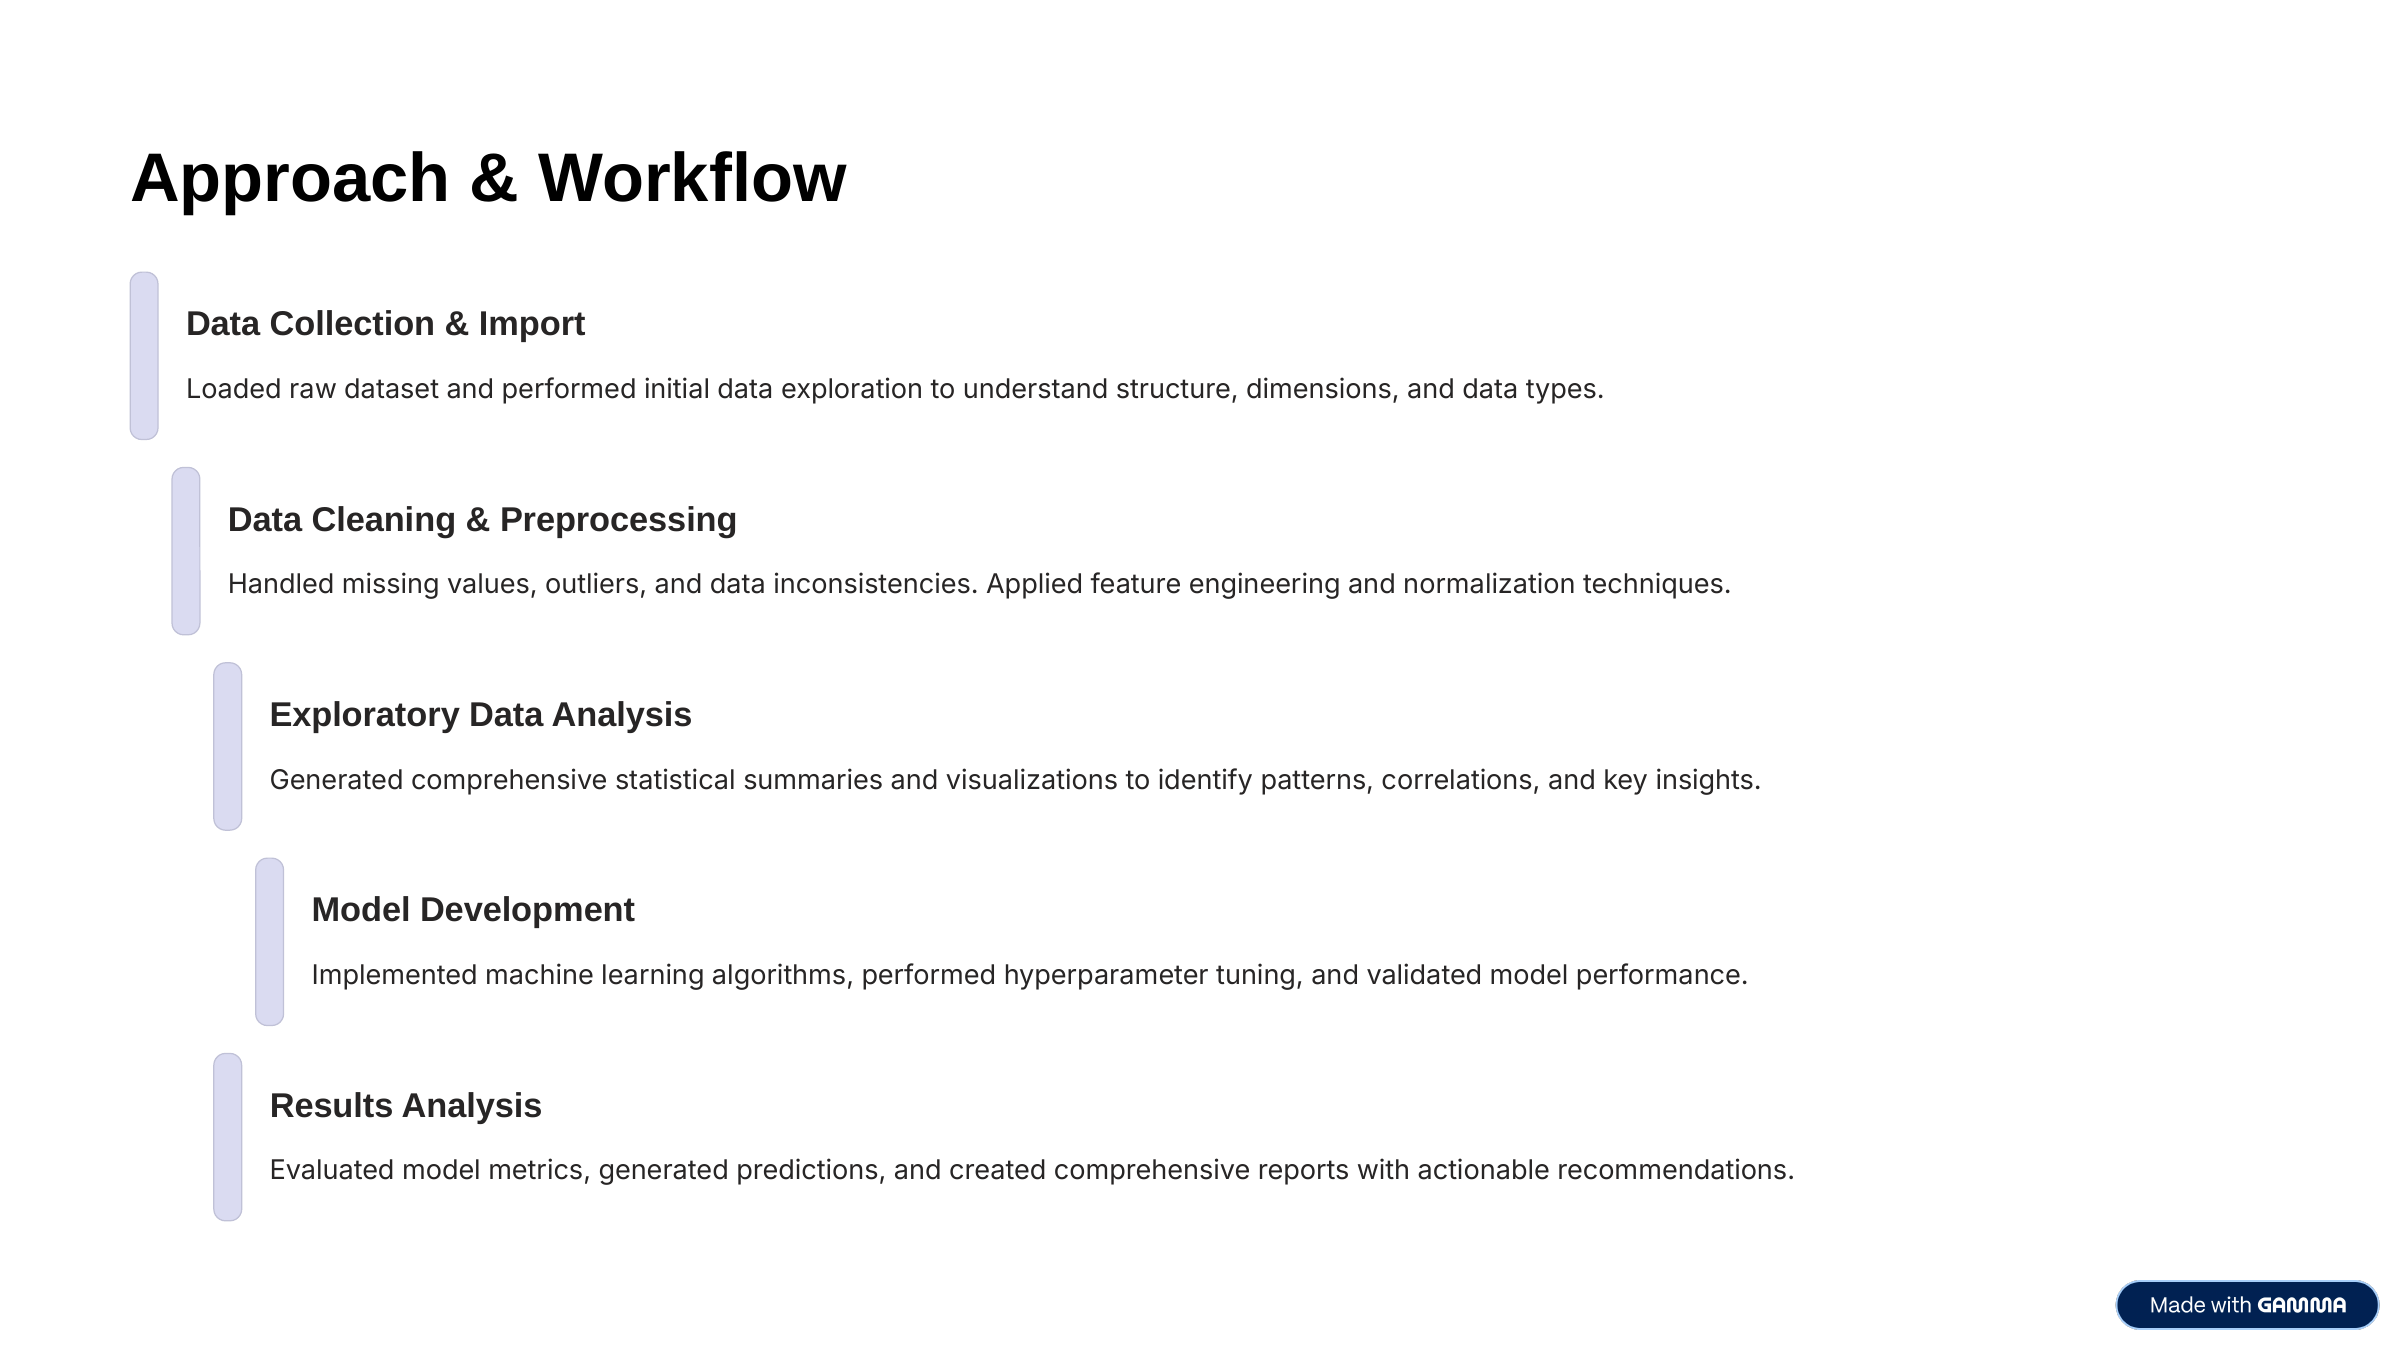

Approach & Workflow

Data Collection & Import
Loaded raw dataset and performed initial data exploration to understand structure, dimensions, and data types.

Data Cleaning & Preprocessing
Handled missing values, outliers, and data inconsistencies. Applied feature engineering and normalization techniques.

Exploratory Data Analysis
Generated comprehensive statistical summaries and visualizations to identify patterns, correlations, and key insights.

Model Development
Implemented machine learning algorithms, performed hyperparameter tuning, and validated model performance.

Results Analysis
Evaluated model metrics, generated predictions, and created comprehensive reports with actionable recommendations.